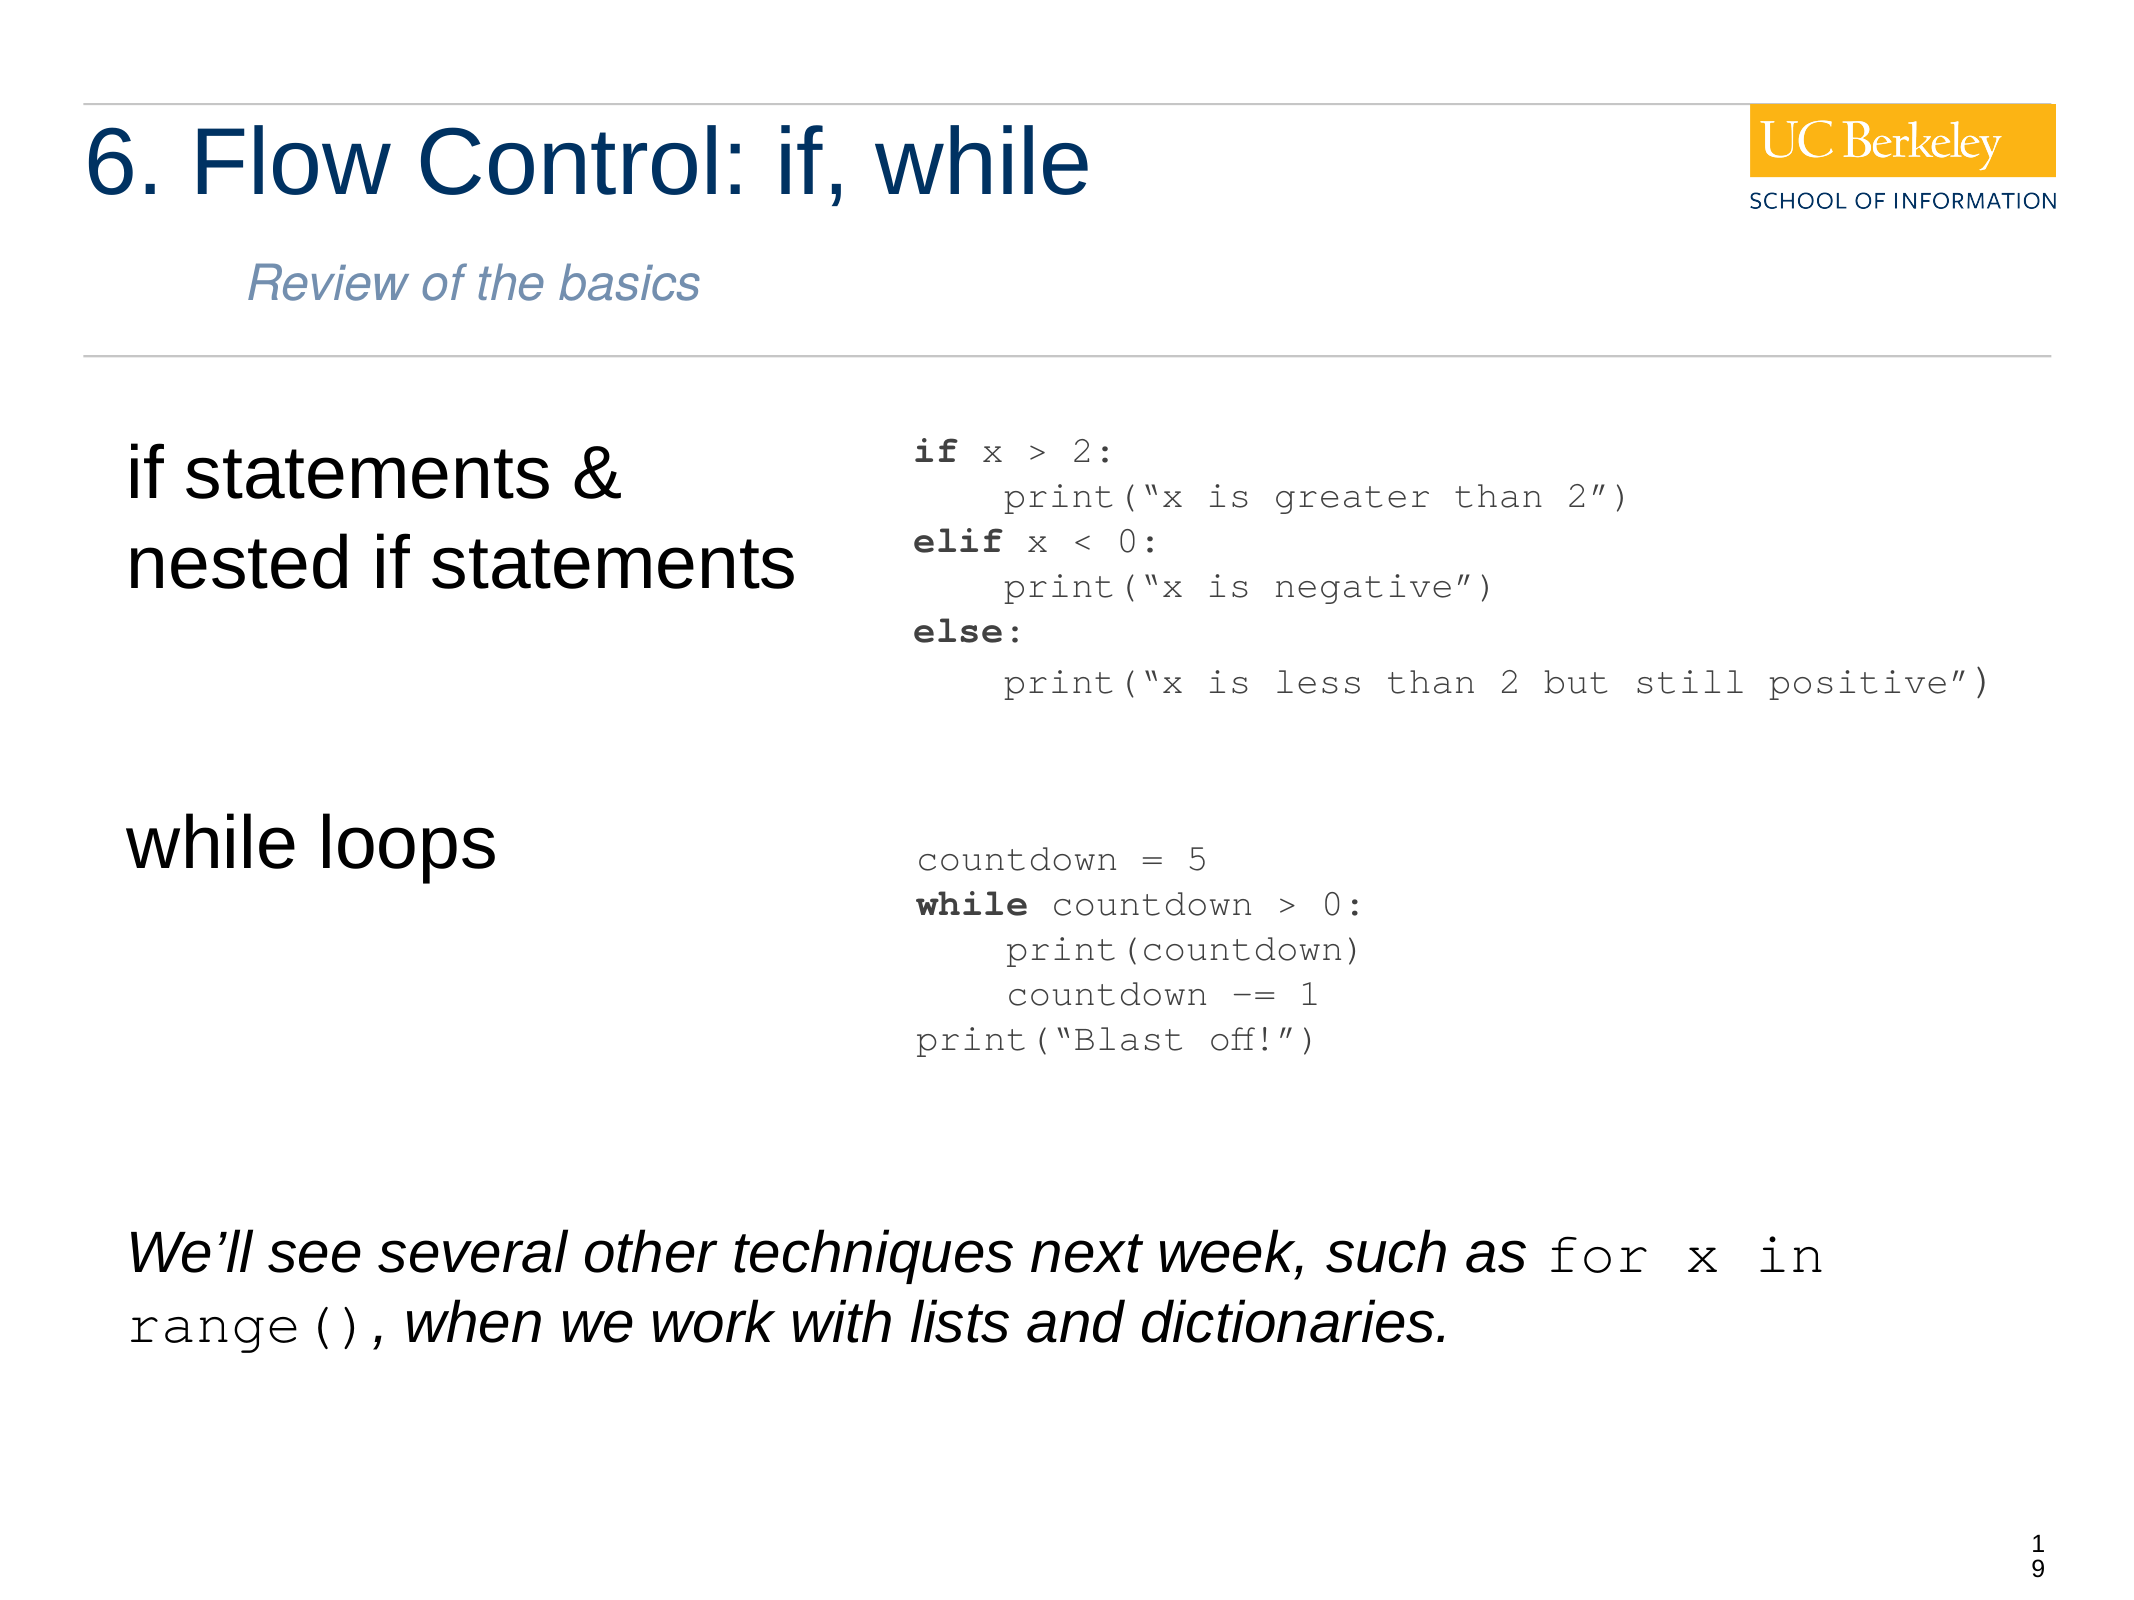

# 6. Flow Control: if, while
Review of the basics
if x > 2:
    print(“x is greater than 2”)
elif x < 0:
    print(“x is negative”)
else:
    print(“x is less than 2 but still positive”)
if statements &
nested if statements

while loops

We’ll see several other techniques next week, such as for x in range(), when we work with lists and dictionaries.
countdown = 5
while countdown > 0:
    print(countdown)
    countdown -= 1
print(“Blast off!”)
19